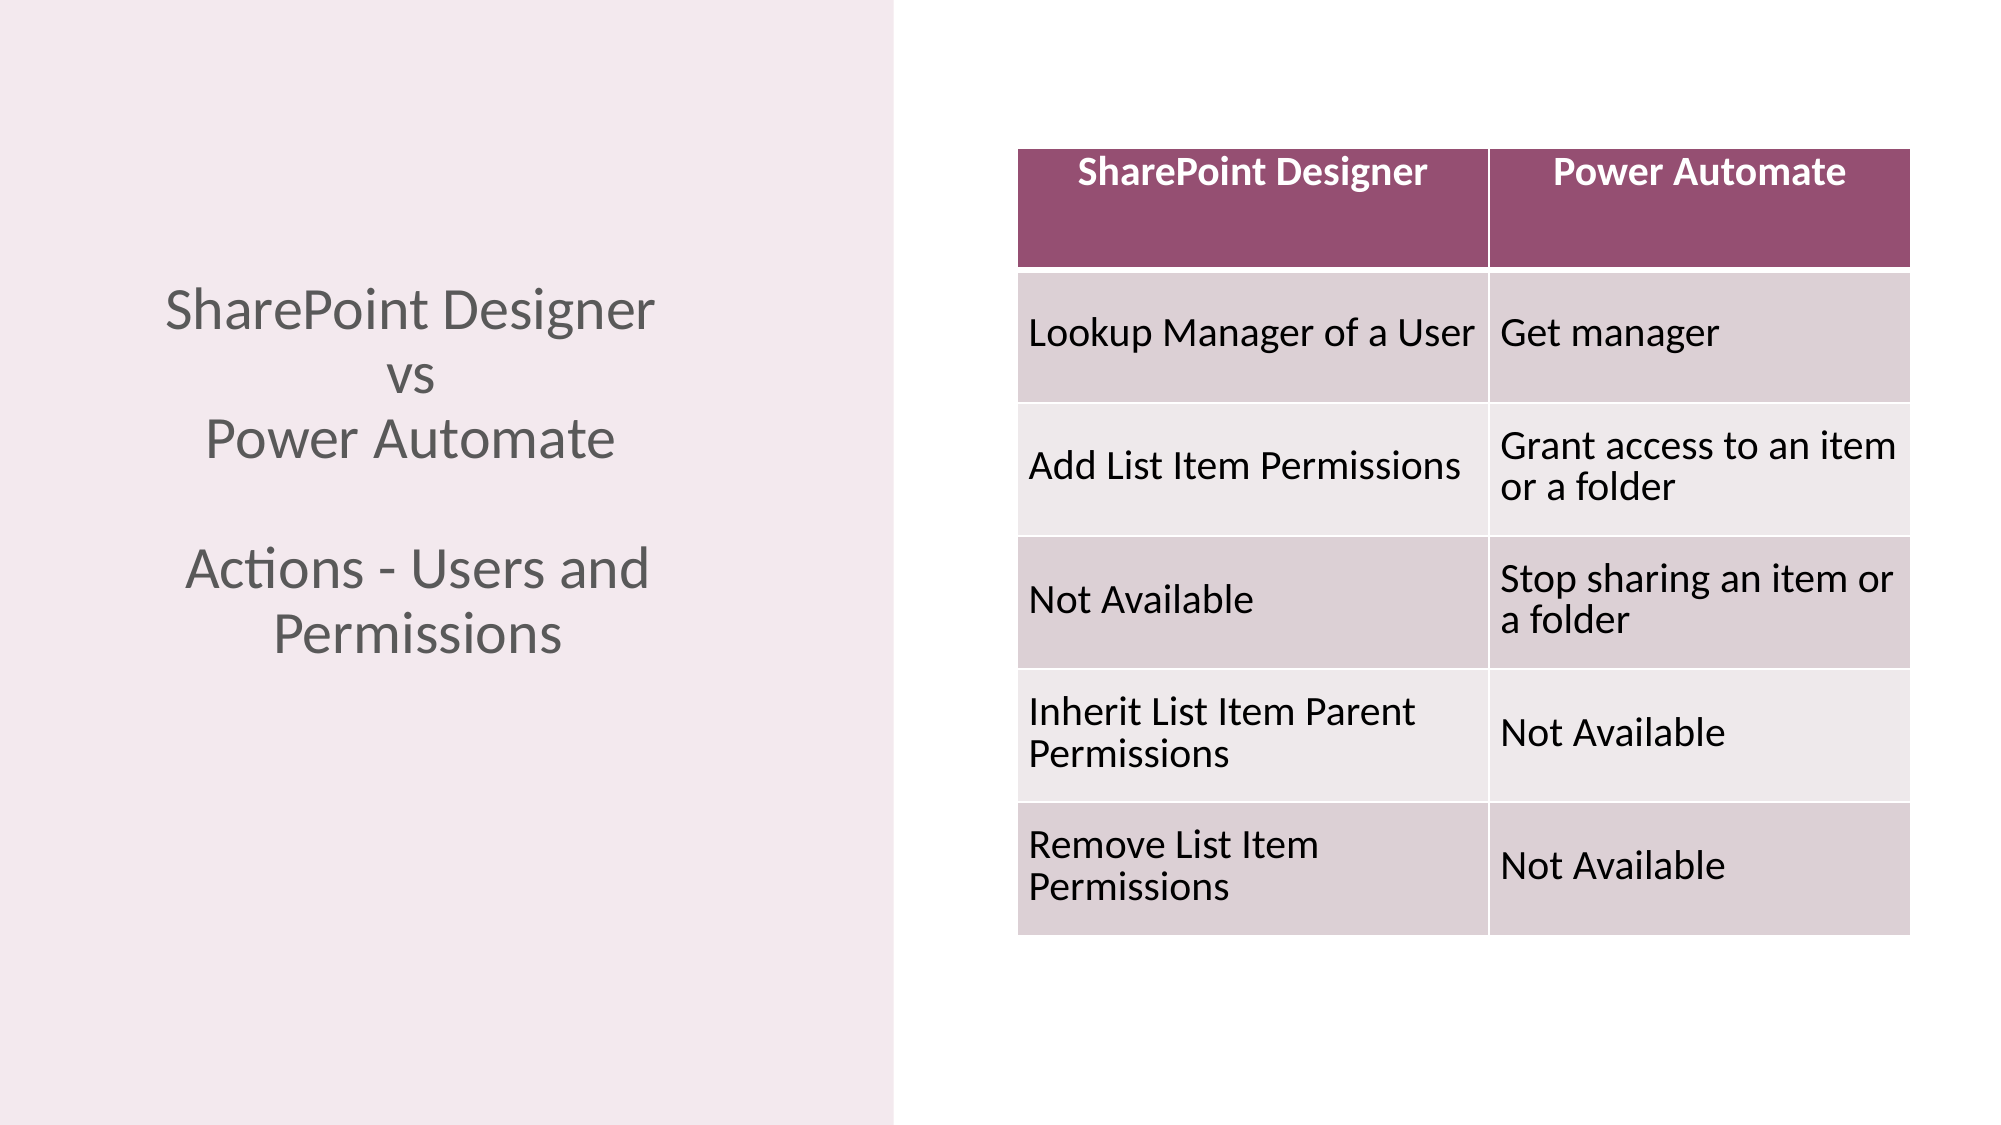

| SharePoint Designer | Power Automate |
| --- | --- |
| Lookup Manager of a User | Get manager |
| Add List Item Permissions | Grant access to an item or a folder |
| Not Available | Stop sharing an item or a folder |
| Inherit List Item Parent Permissions | Not Available |
| Remove List Item Permissions | Not Available |
# SharePoint Designer vs Power Automate Actions - Users and Permissions